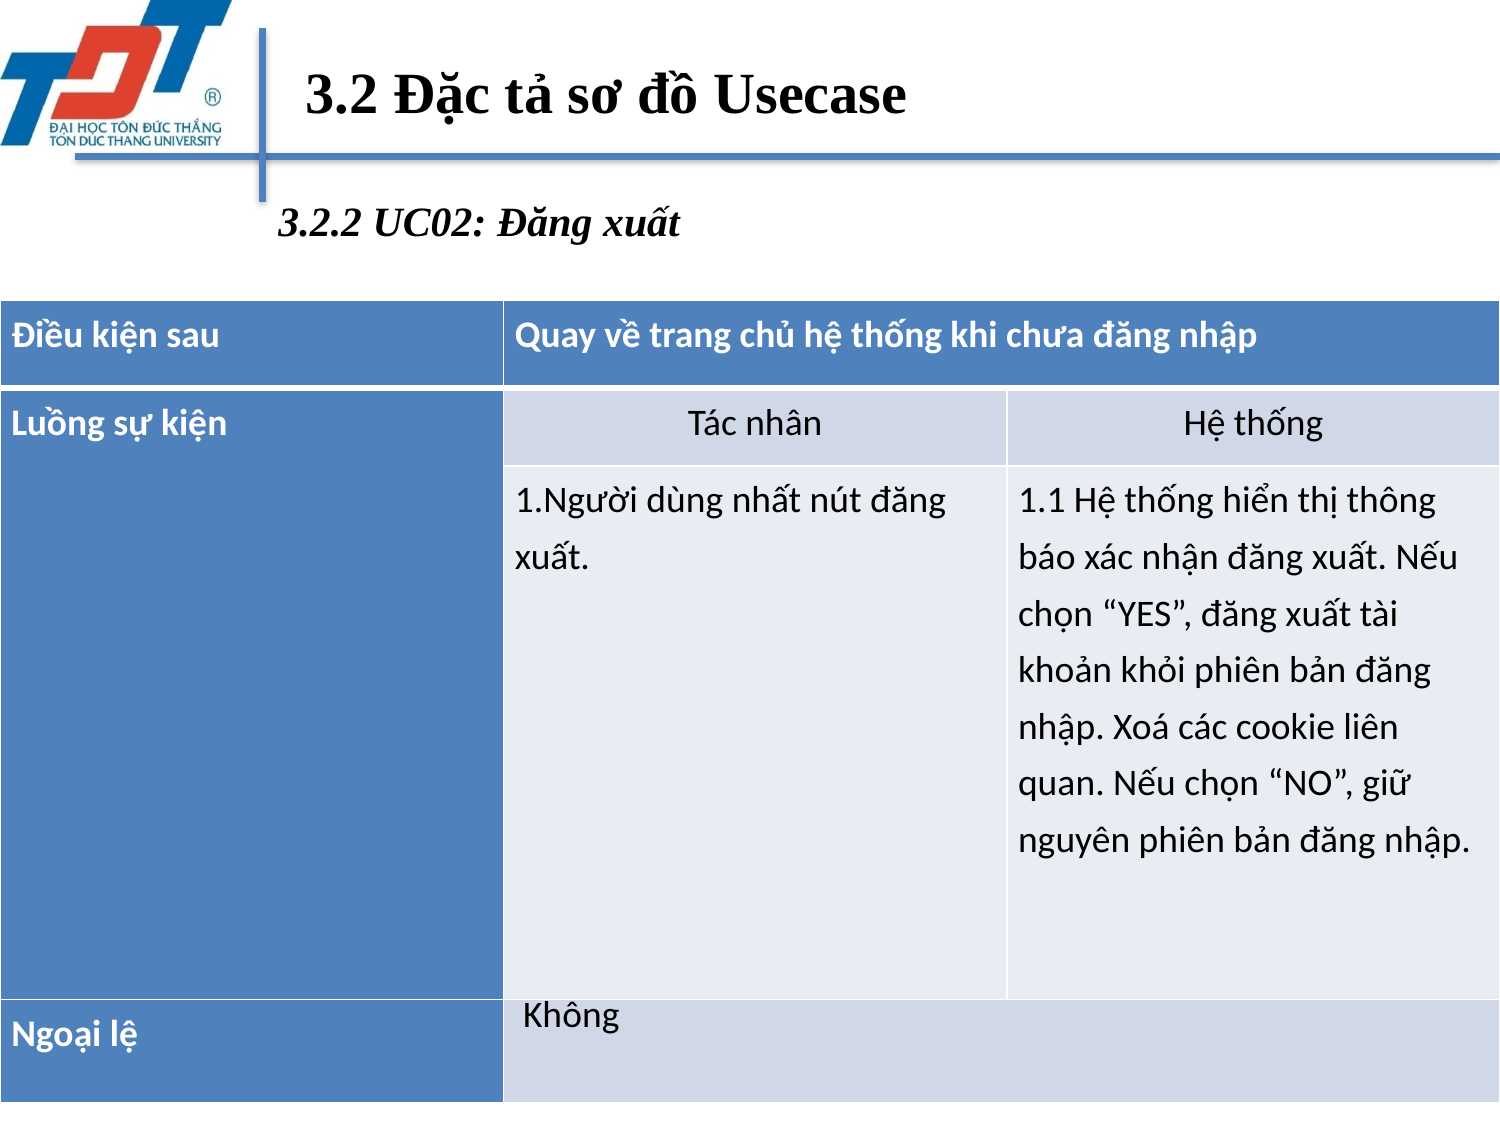

3.2 Đặc tả sơ đồ Usecase
3.2.2 UC02: Đăng xuất
| Điều kiện sau | Quay về trang chủ hệ thống khi chưa đăng nhập |  |
| --- | --- | --- |
| Luồng sự kiện | Tác nhân | Hệ thống |
|  | 1.Người dùng nhất nút đăng xuất. | 1.1 Hệ thống hiển thị thông báo xác nhận đăng xuất. Nếu chọn “YES”, đăng xuất tài khoản khỏi phiên bản đăng nhập. Xoá các cookie liên quan. Nếu chọn “NO”, giữ nguyên phiên bản đăng nhập. |
| Ngoại lệ | Không |  |
28